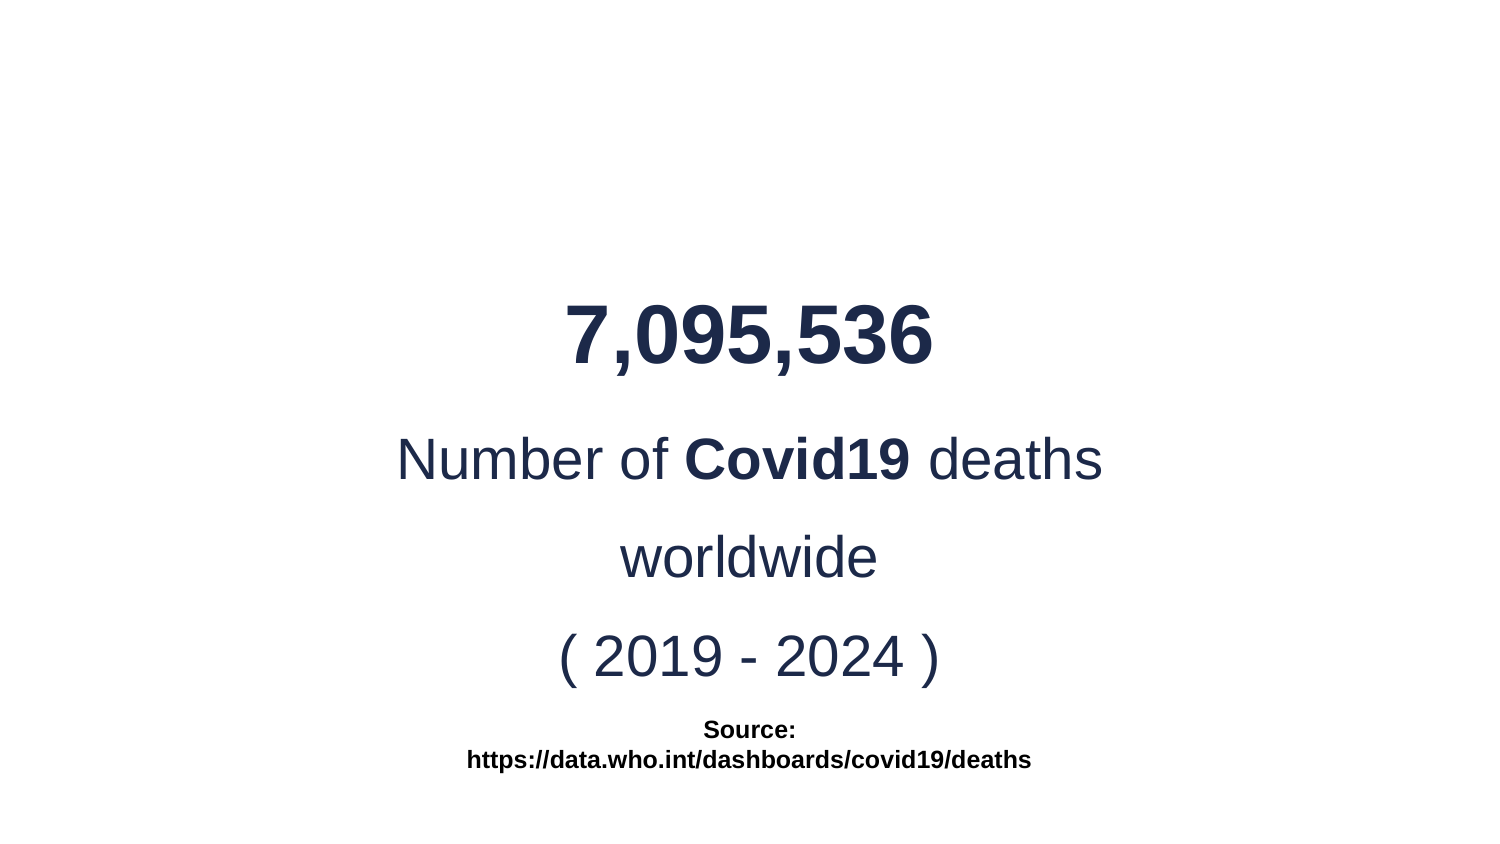

7,095,536
Number of Covid19 deaths worldwide
( 2019 - 2024 )
Source:
https://data.who.int/dashboards/covid19/deaths